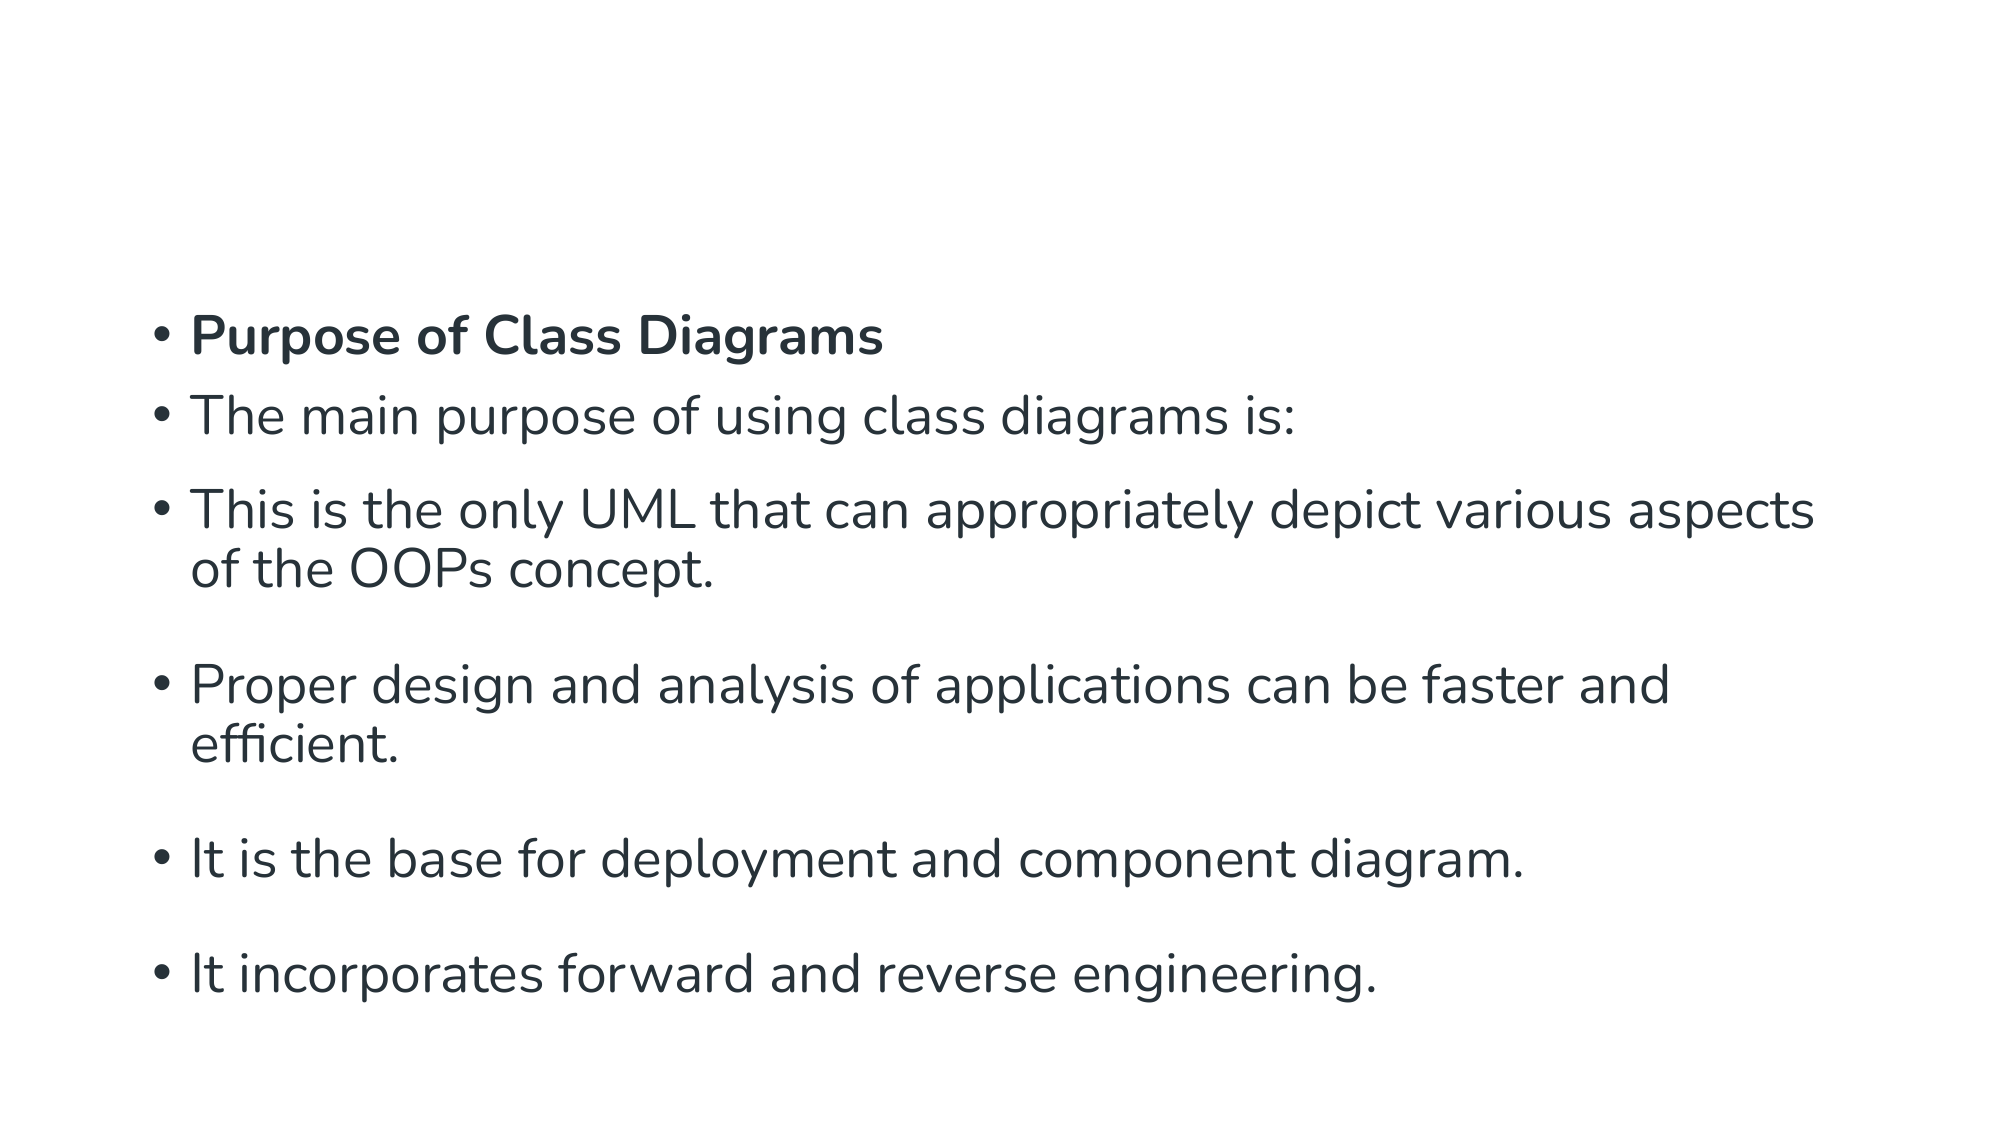

#
Purpose of Class Diagrams
The main purpose of using class diagrams is:
This is the only UML that can appropriately depict various aspects of the OOPs concept.
Proper design and analysis of applications can be faster and efficient.
It is the base for deployment and component diagram.
It incorporates forward and reverse engineering.